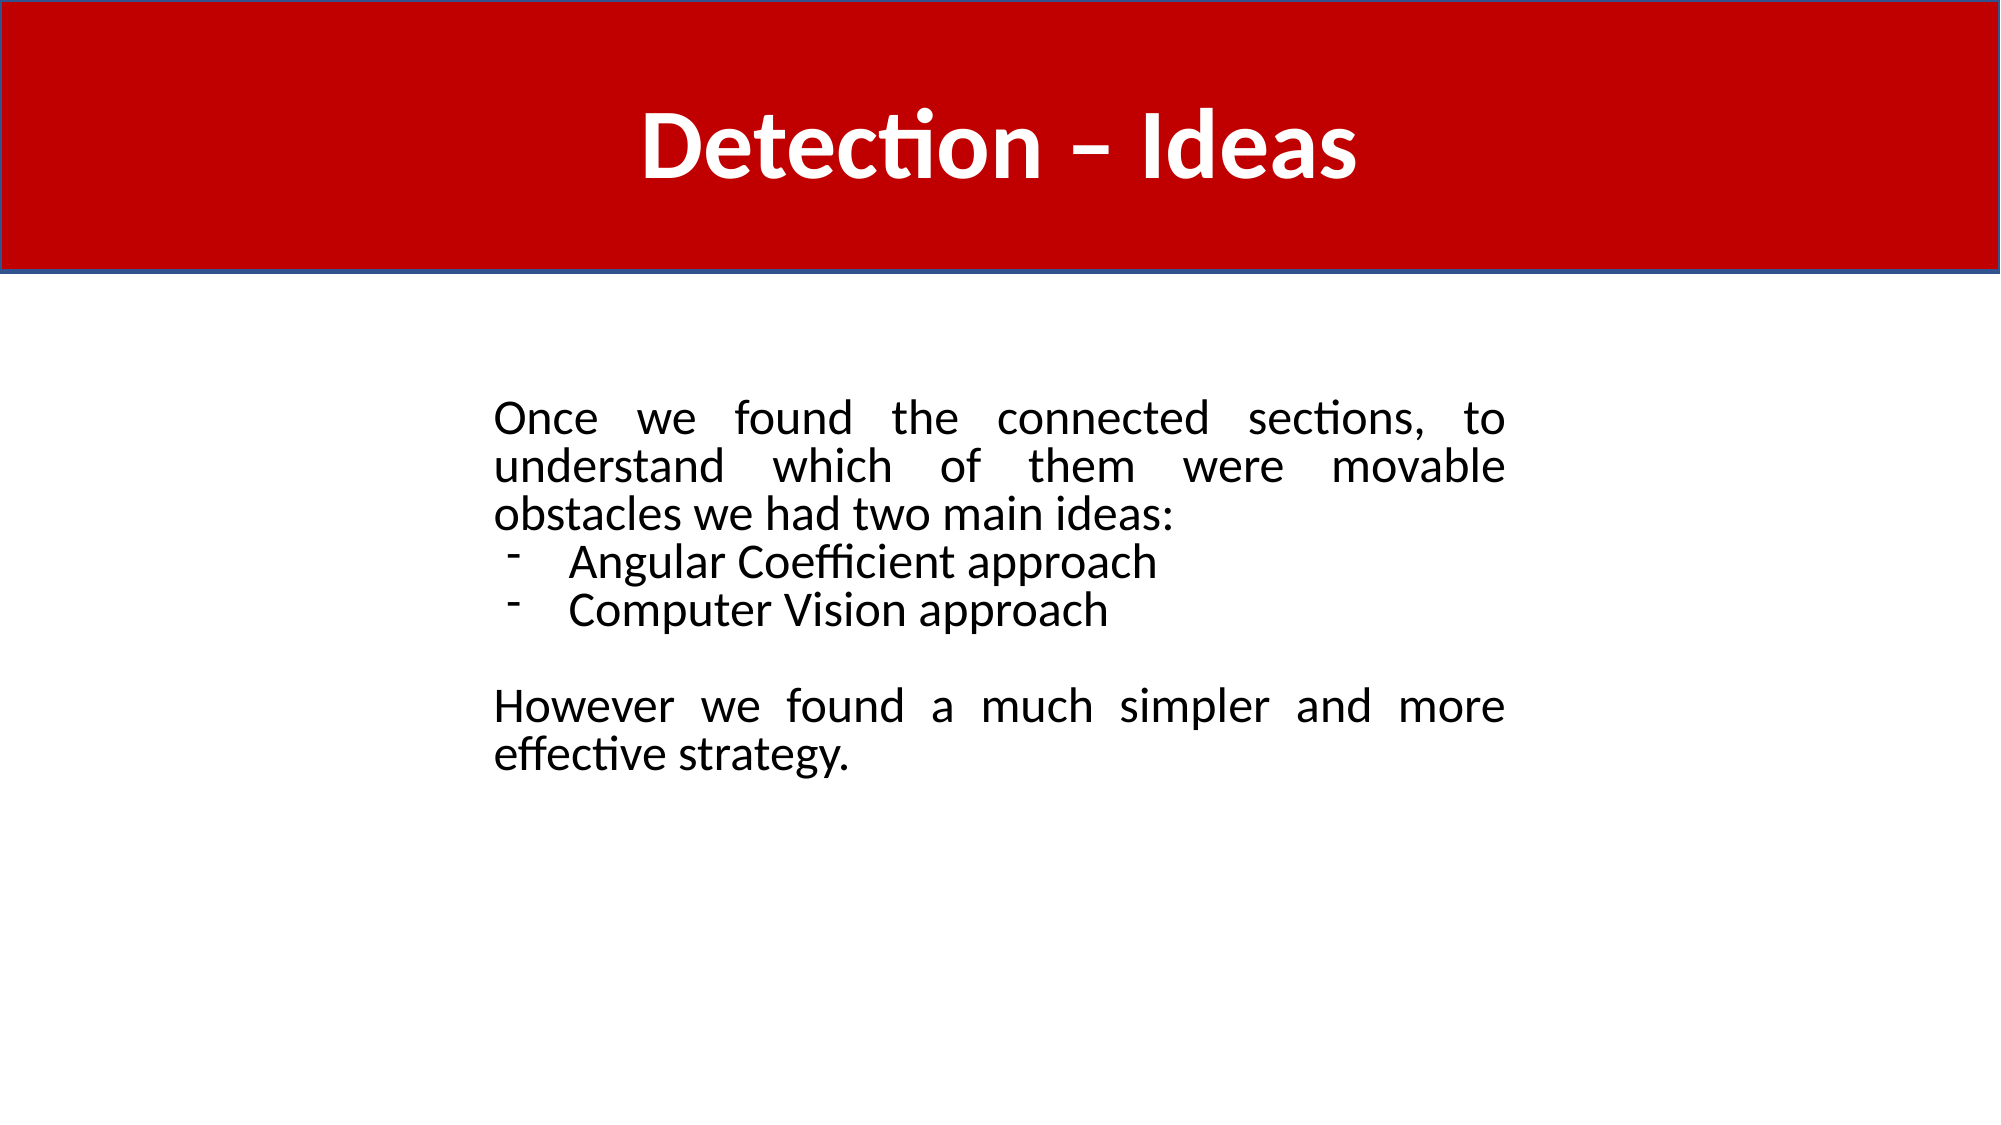

Detection – Ideas
Once we found the connected sections, to understand which of them were movable obstacles we had two main ideas:
Angular Coefficient approach
Computer Vision approach

However we found a much simpler and more effective strategy.